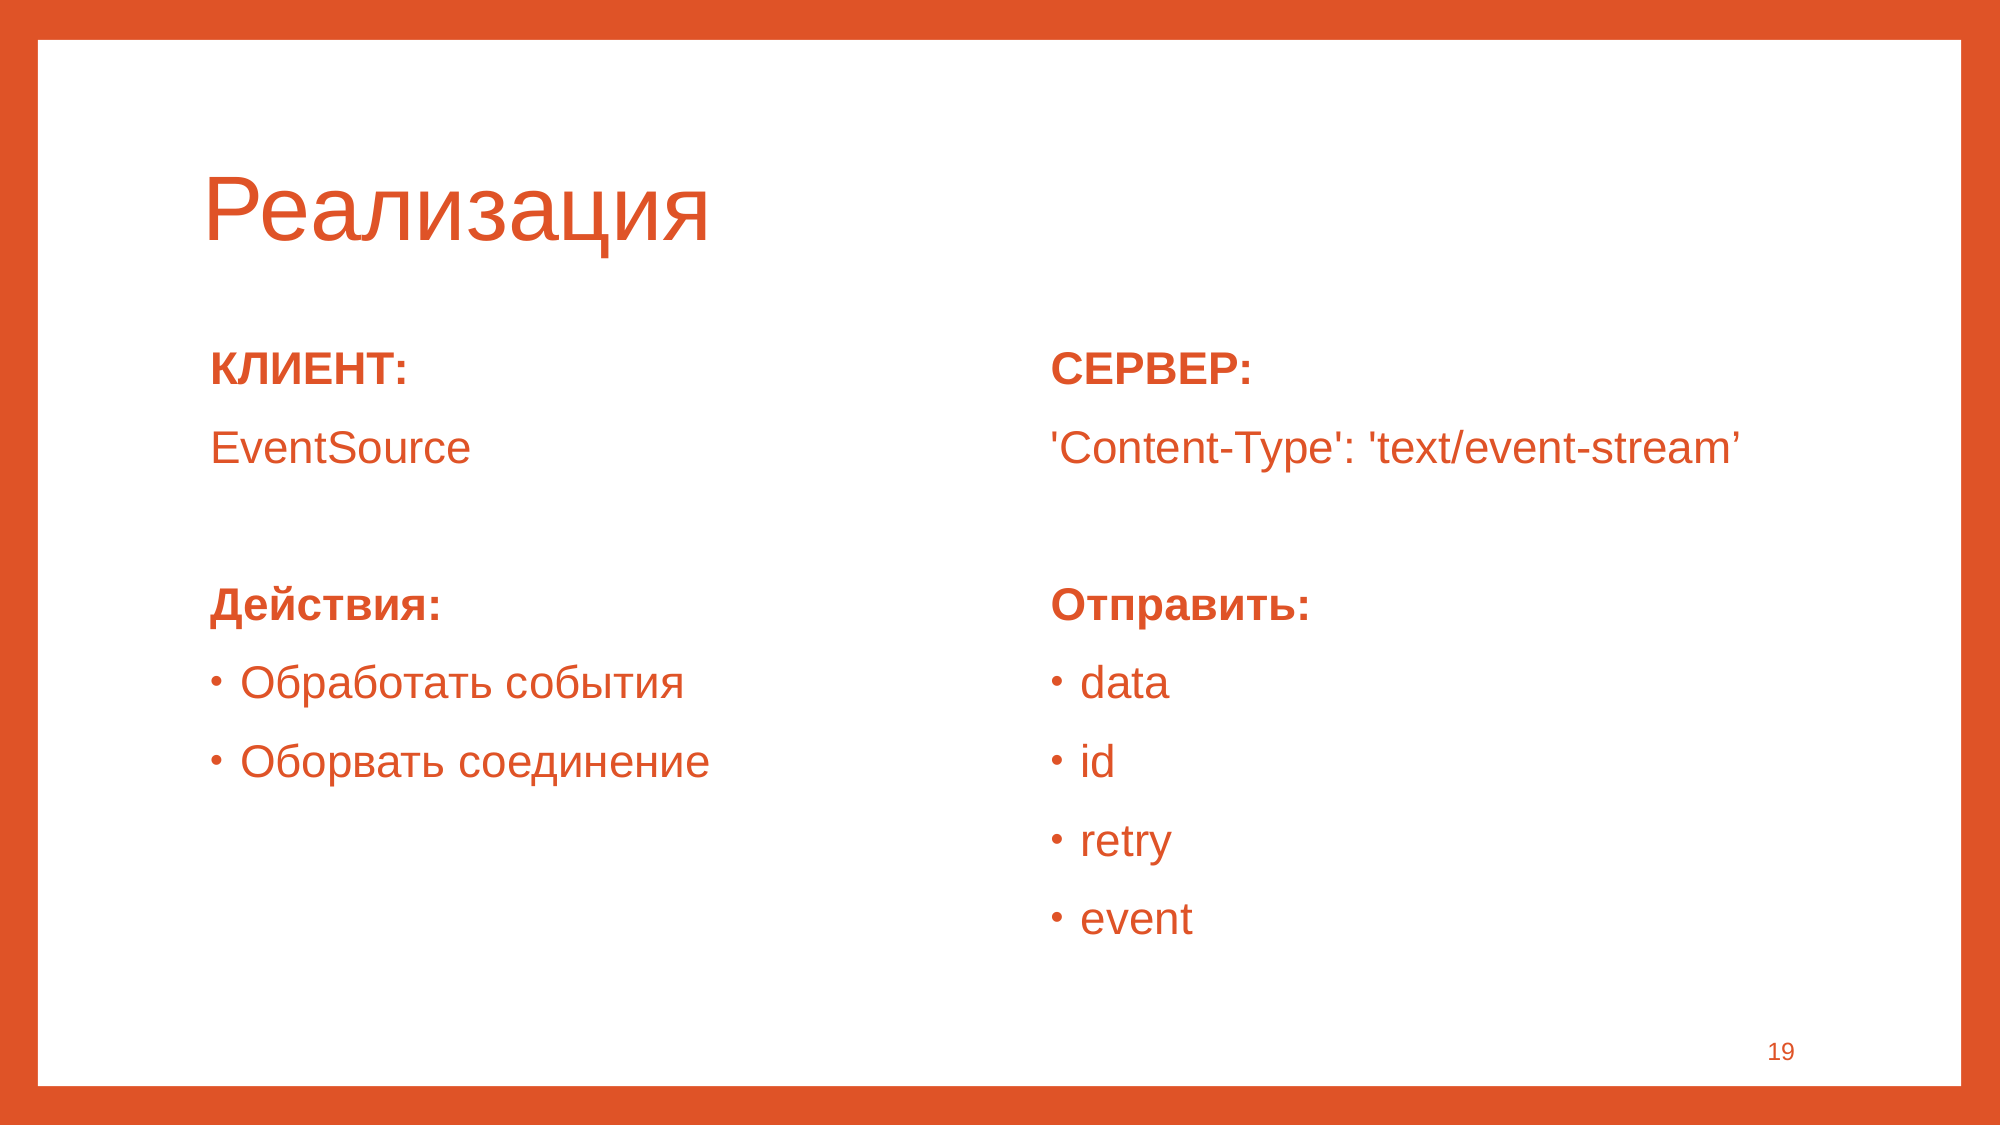

# Реализация
КЛИЕНТ:
EventSource

Действия:
Обработать события
Оборвать соединение
СЕРВЕР:
'Content-Type': 'text/event-stream’

Отправить:
data
id
retry
event

19